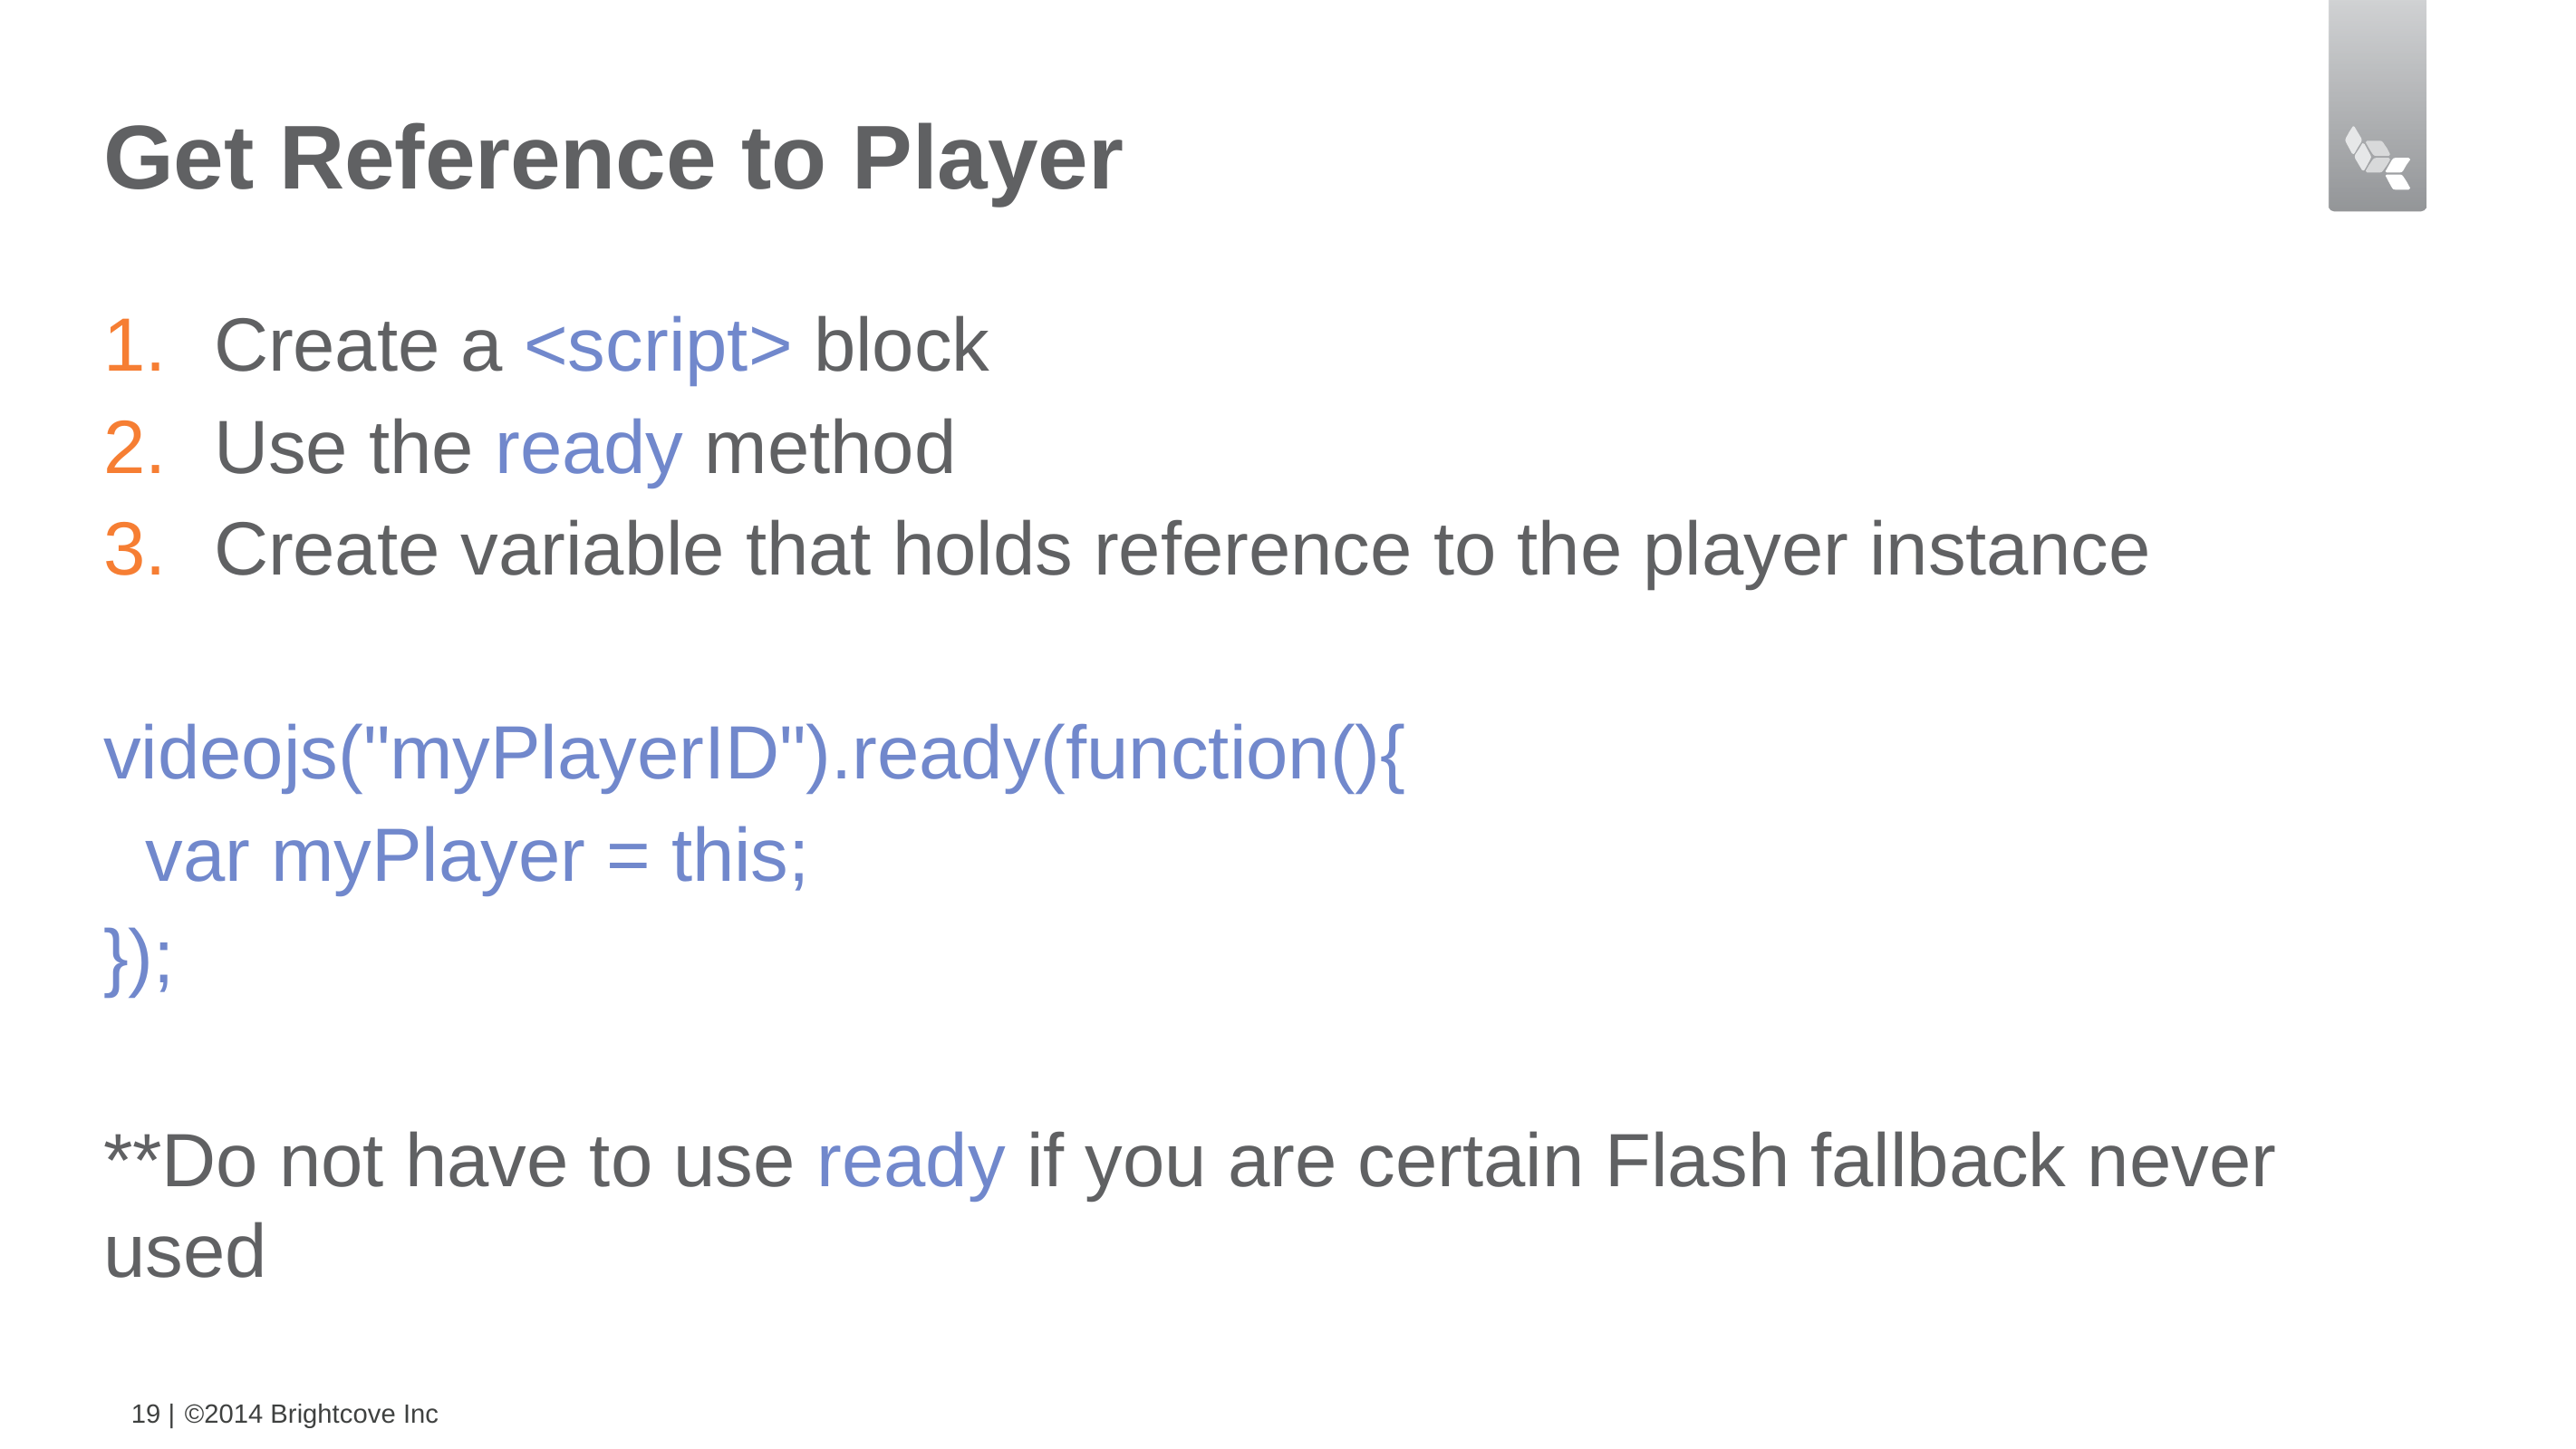

# Get Reference to Player
Create a <script> block
Use the ready method
Create variable that holds reference to the player instance

videojs("myPlayerID").ready(function(){
  var myPlayer = this;
});

**Do not have to use ready if you are certain Flash fallback never used
19 |
©2014 Brightcove Inc